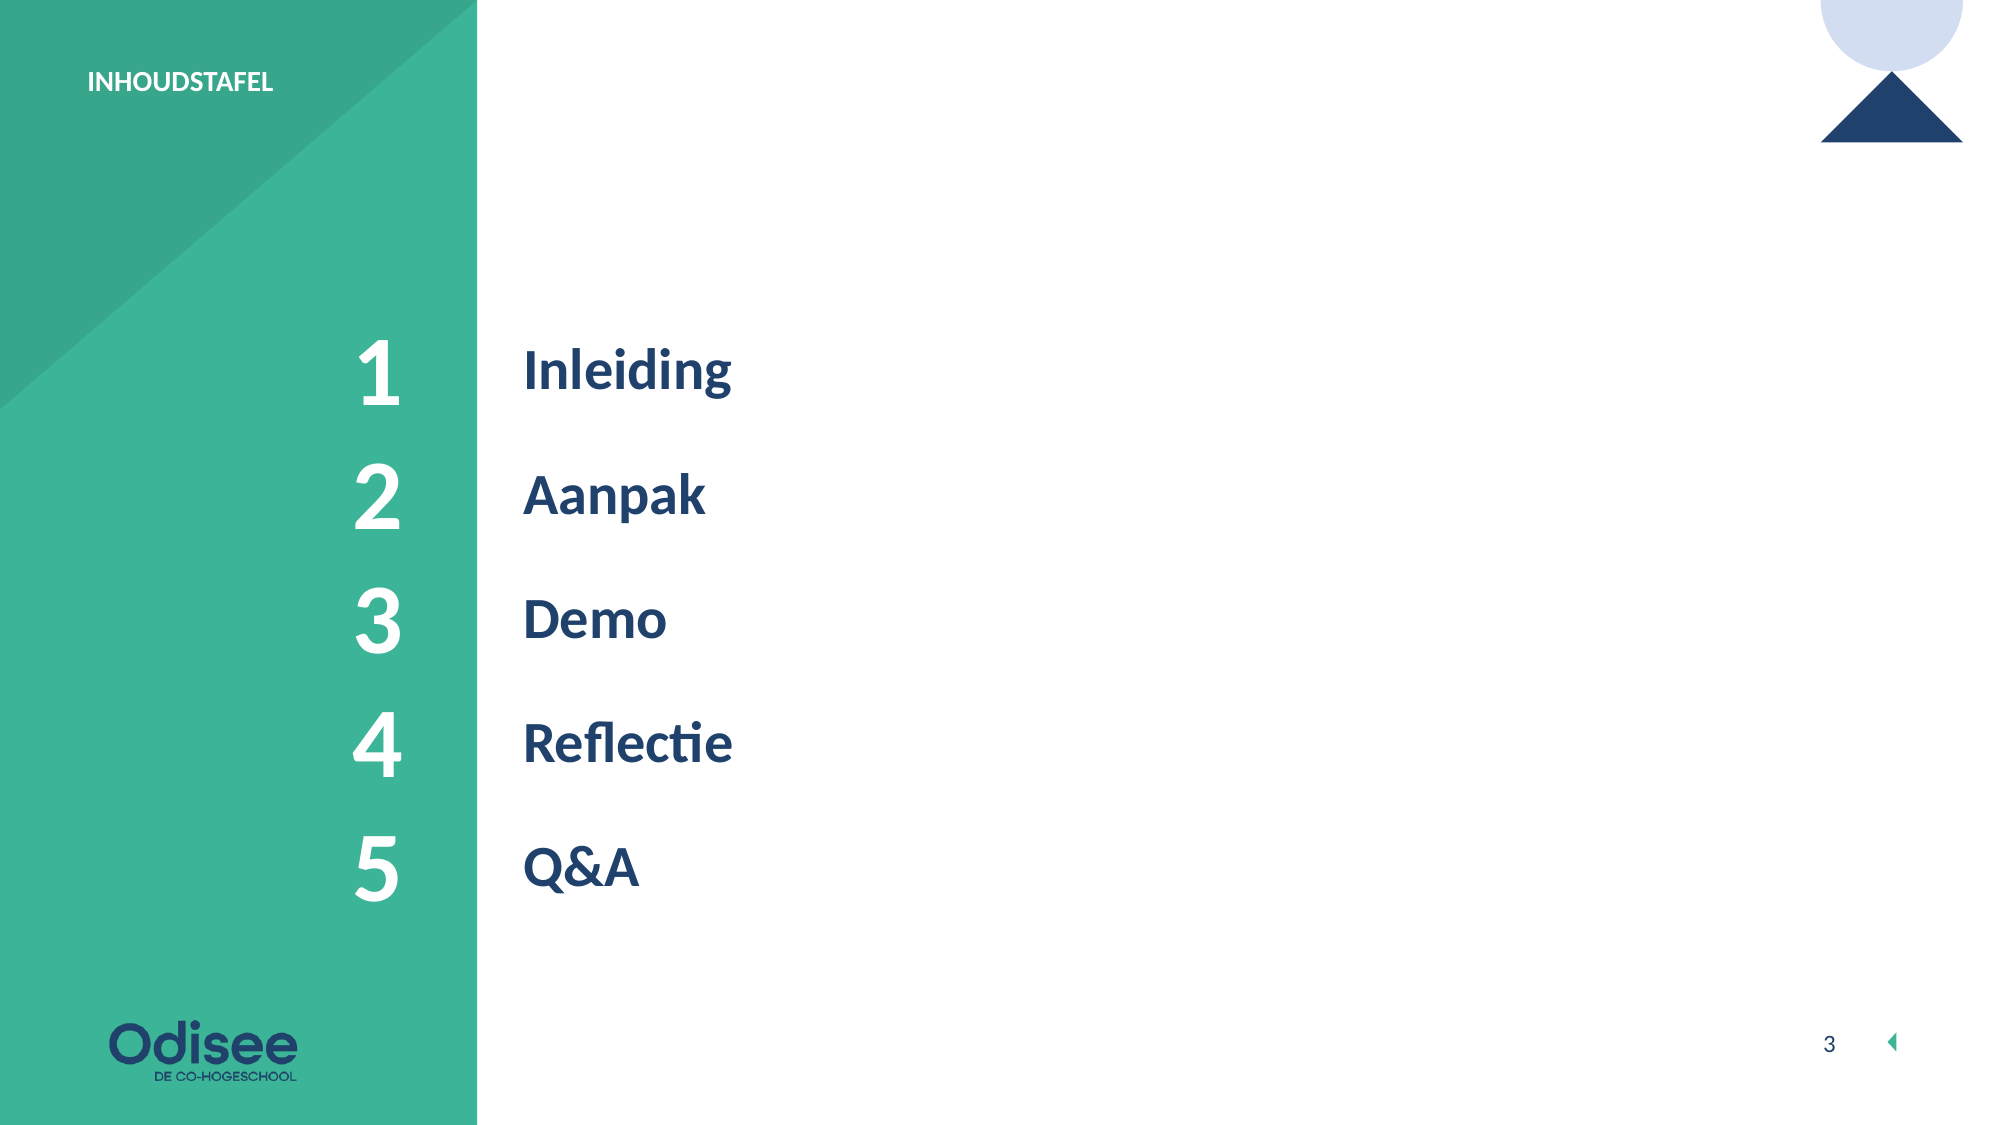

1
Inleiding
2
Aanpak

3
Demo
4
Reflectie
5
Q&A
3